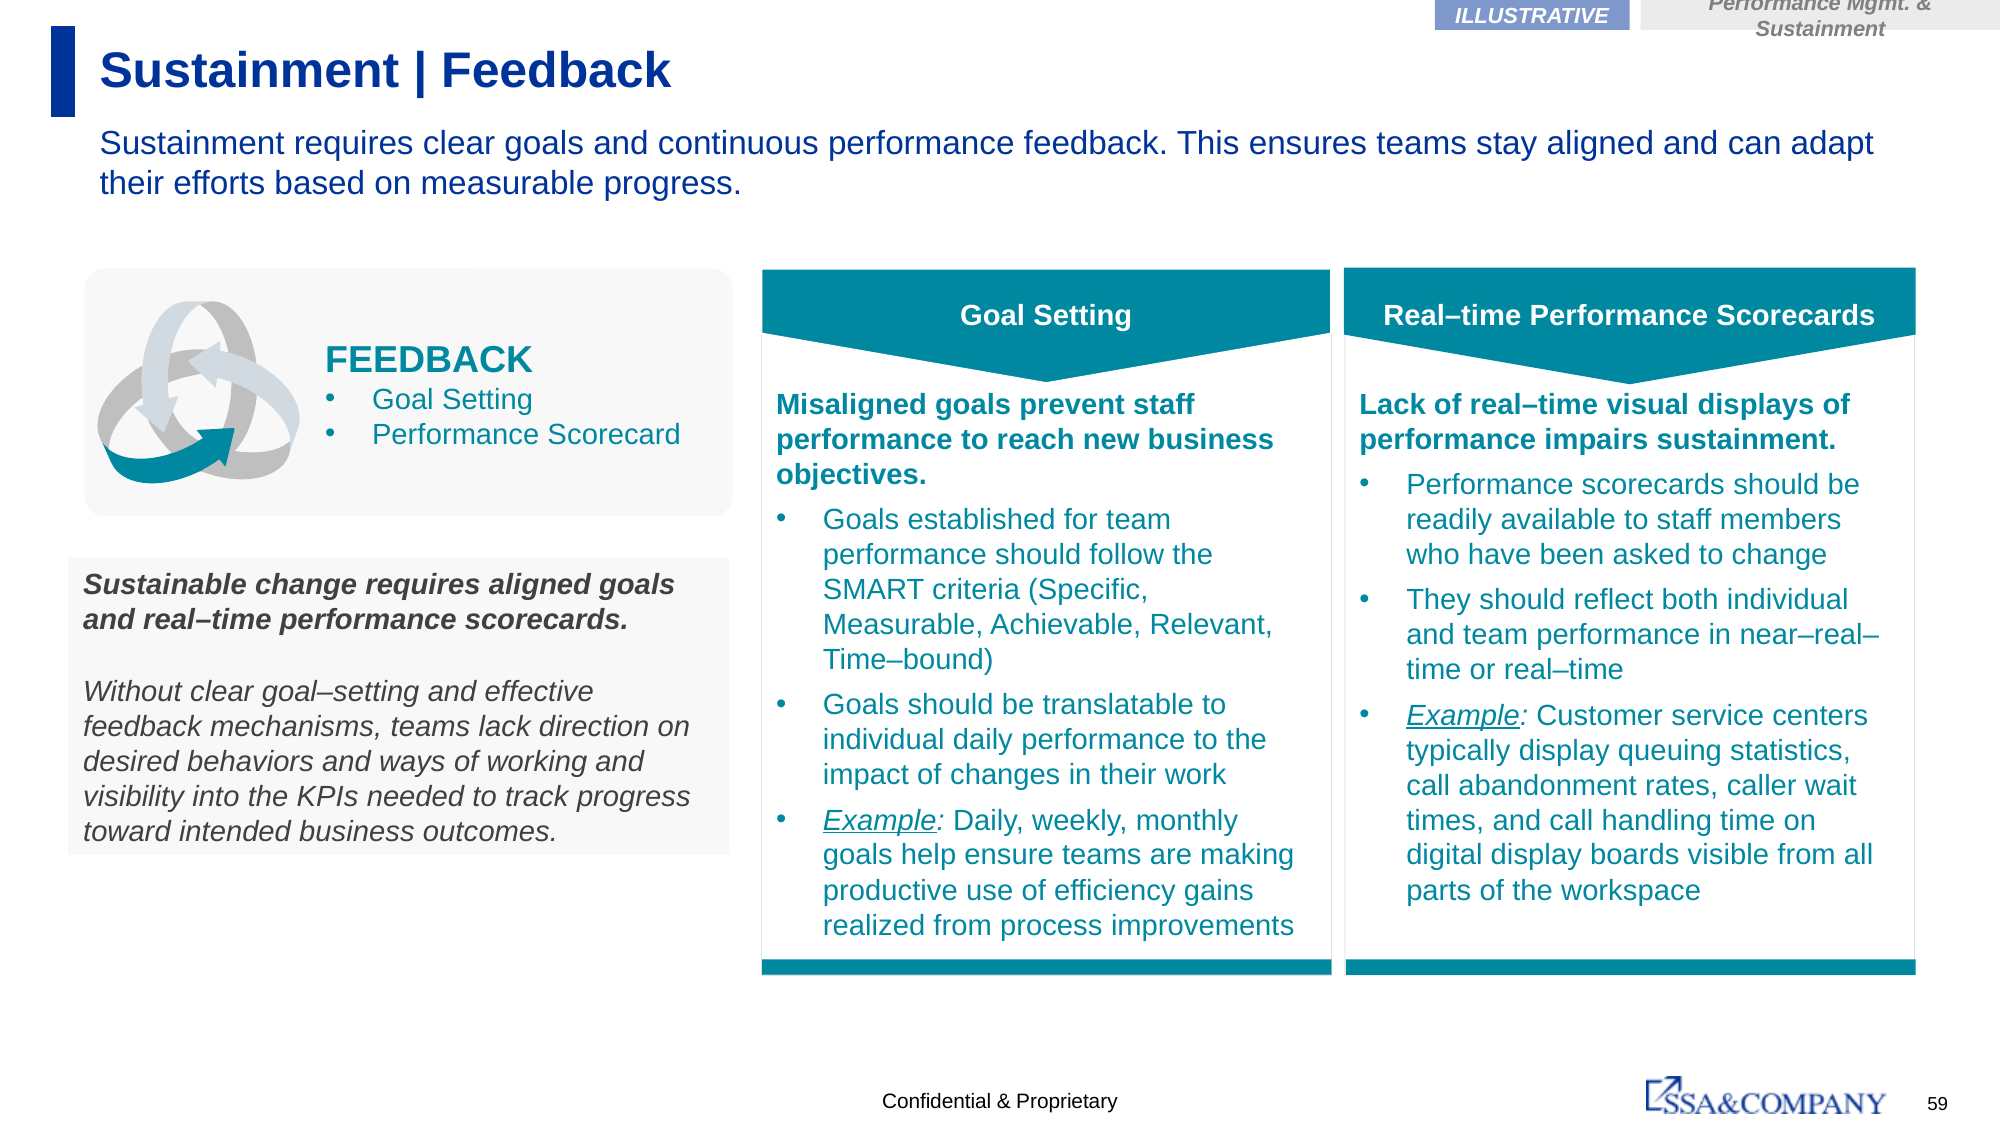

ILLUSTRATIVE
Performance Mgmt. & Sustainment
# Sustainment | Feedback
Sustainment requires clear goals and continuous performance feedback. This ensures teams stay aligned and can adapt their efforts based on measurable progress.

FEEDBACK
Goal Setting
Performance Scorecard
Goal Setting
Misaligned goals prevent staff performance to reach new business objectives.
Goals established for team performance should follow the SMART criteria (Specific, Measurable, Achievable, Relevant, Time–bound)
Goals should be translatable to individual daily performance to the impact of changes in their work
Example: Daily, weekly, monthly goals help ensure teams are making productive use of efficiency gains realized from process improvements

Real–time Performance Scorecards
Lack of real–time visual displays of performance impairs sustainment.
Performance scorecards should be readily available to staff members who have been asked to change
They should reflect both individual and team performance in near–real–time or real–time
Example: Customer service centers typically display queuing statistics, call abandonment rates, caller wait times, and call handling time on digital display boards visible from all parts of the workspace

Sustainable change requires aligned goals and real–time performance scorecards.
Without clear goal–setting and effective feedback mechanisms, teams lack direction on desired behaviors and ways of working and visibility into the KPIs needed to track progress toward intended business outcomes.
Confidential & Proprietary